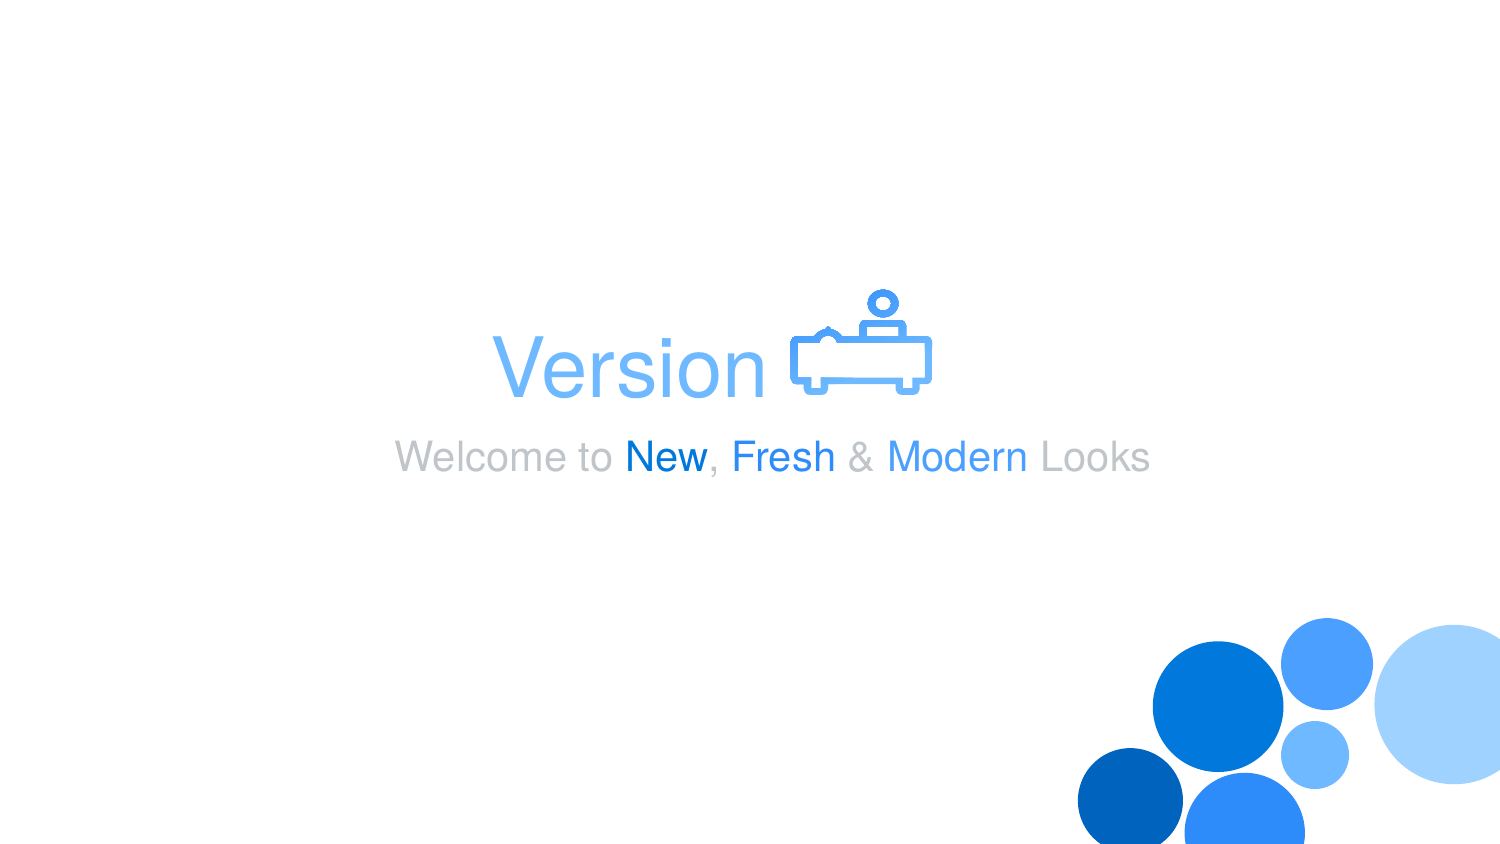

Version        3.0

Welcome to New, Fresh & Modern Looks